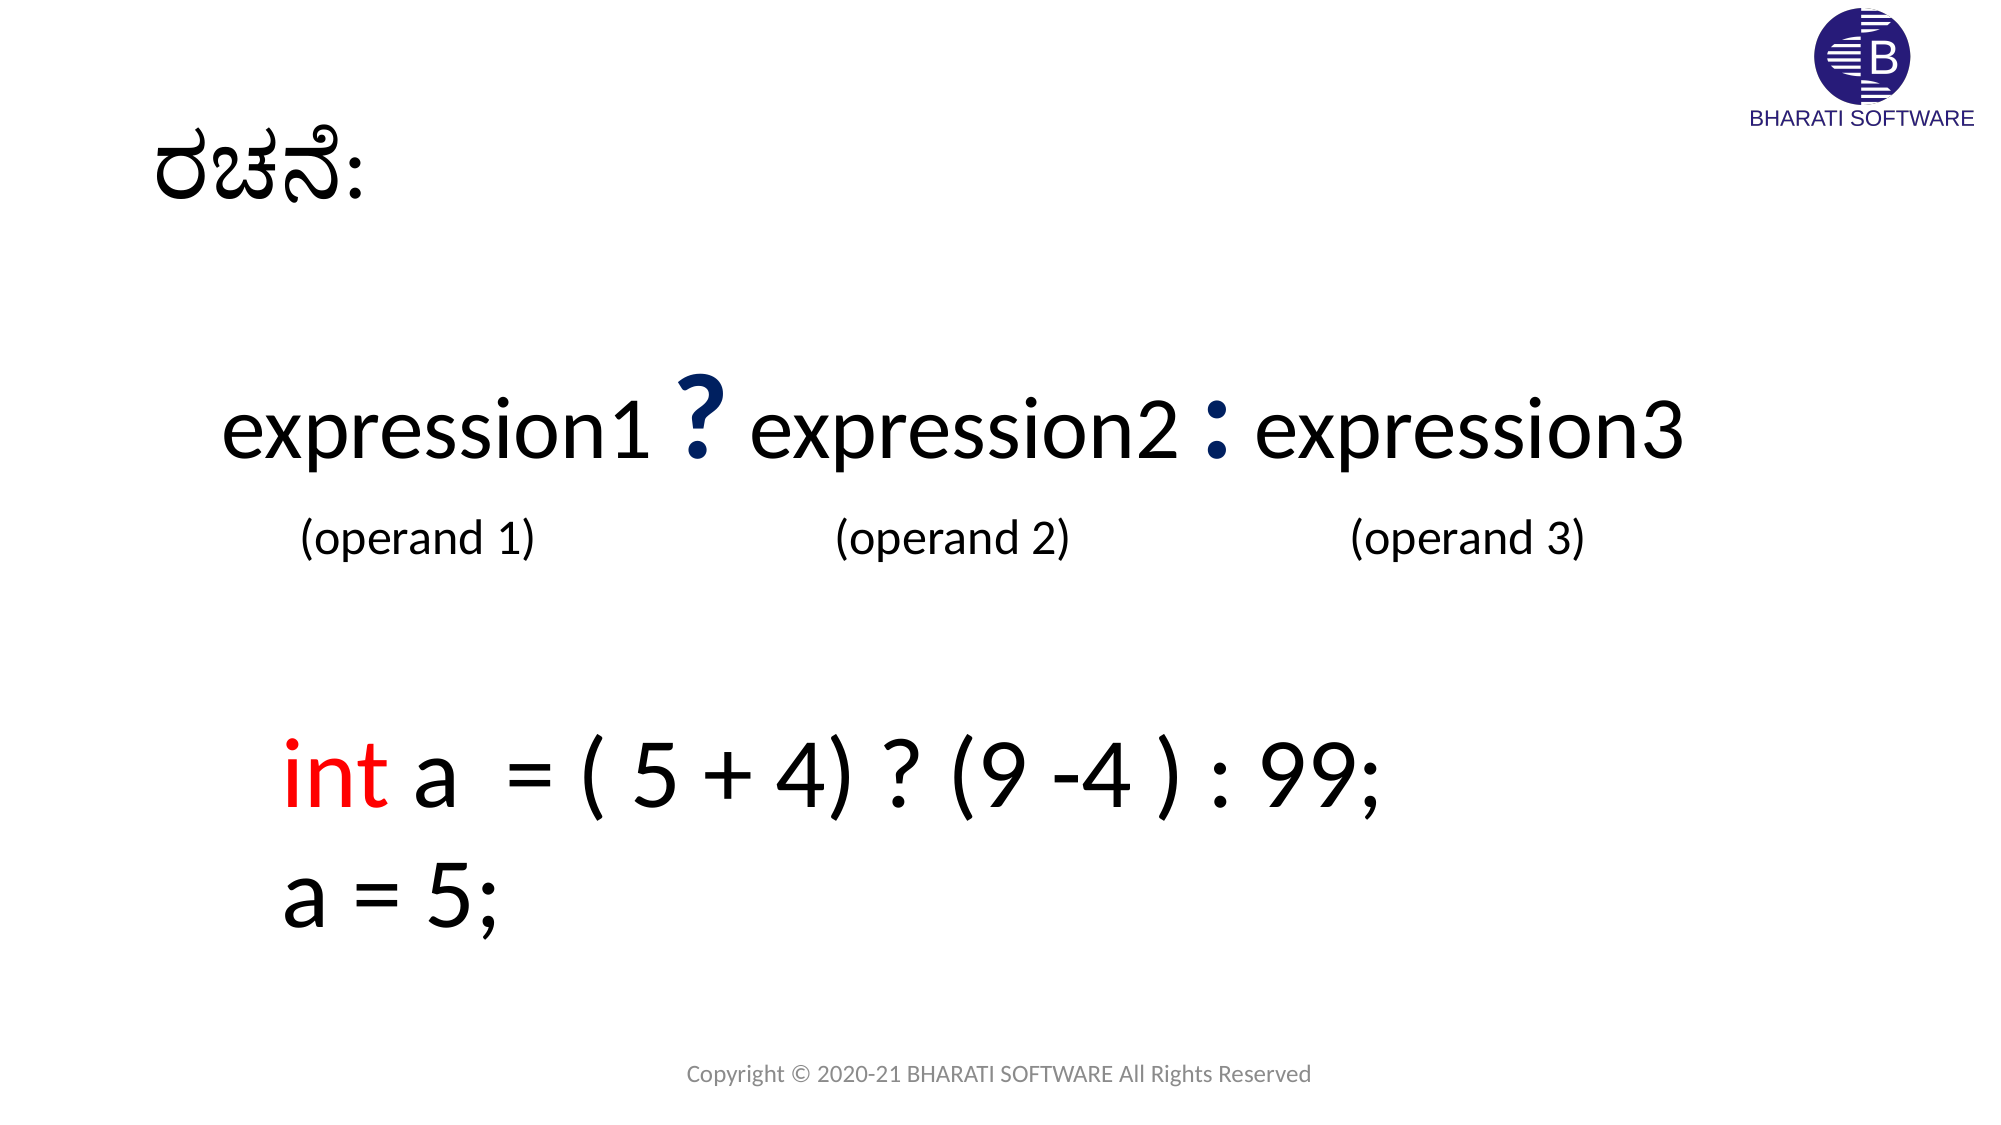

# ರಚನೆ:
expression1 ? expression2 : expression3
(operand 1)
(operand 2)
(operand 3)
int a  = ( 5 + 4) ? (9 -4 ) : 99;
a = 5;
Copyright © 2020-21 BHARATI SOFTWARE All Rights Reserved